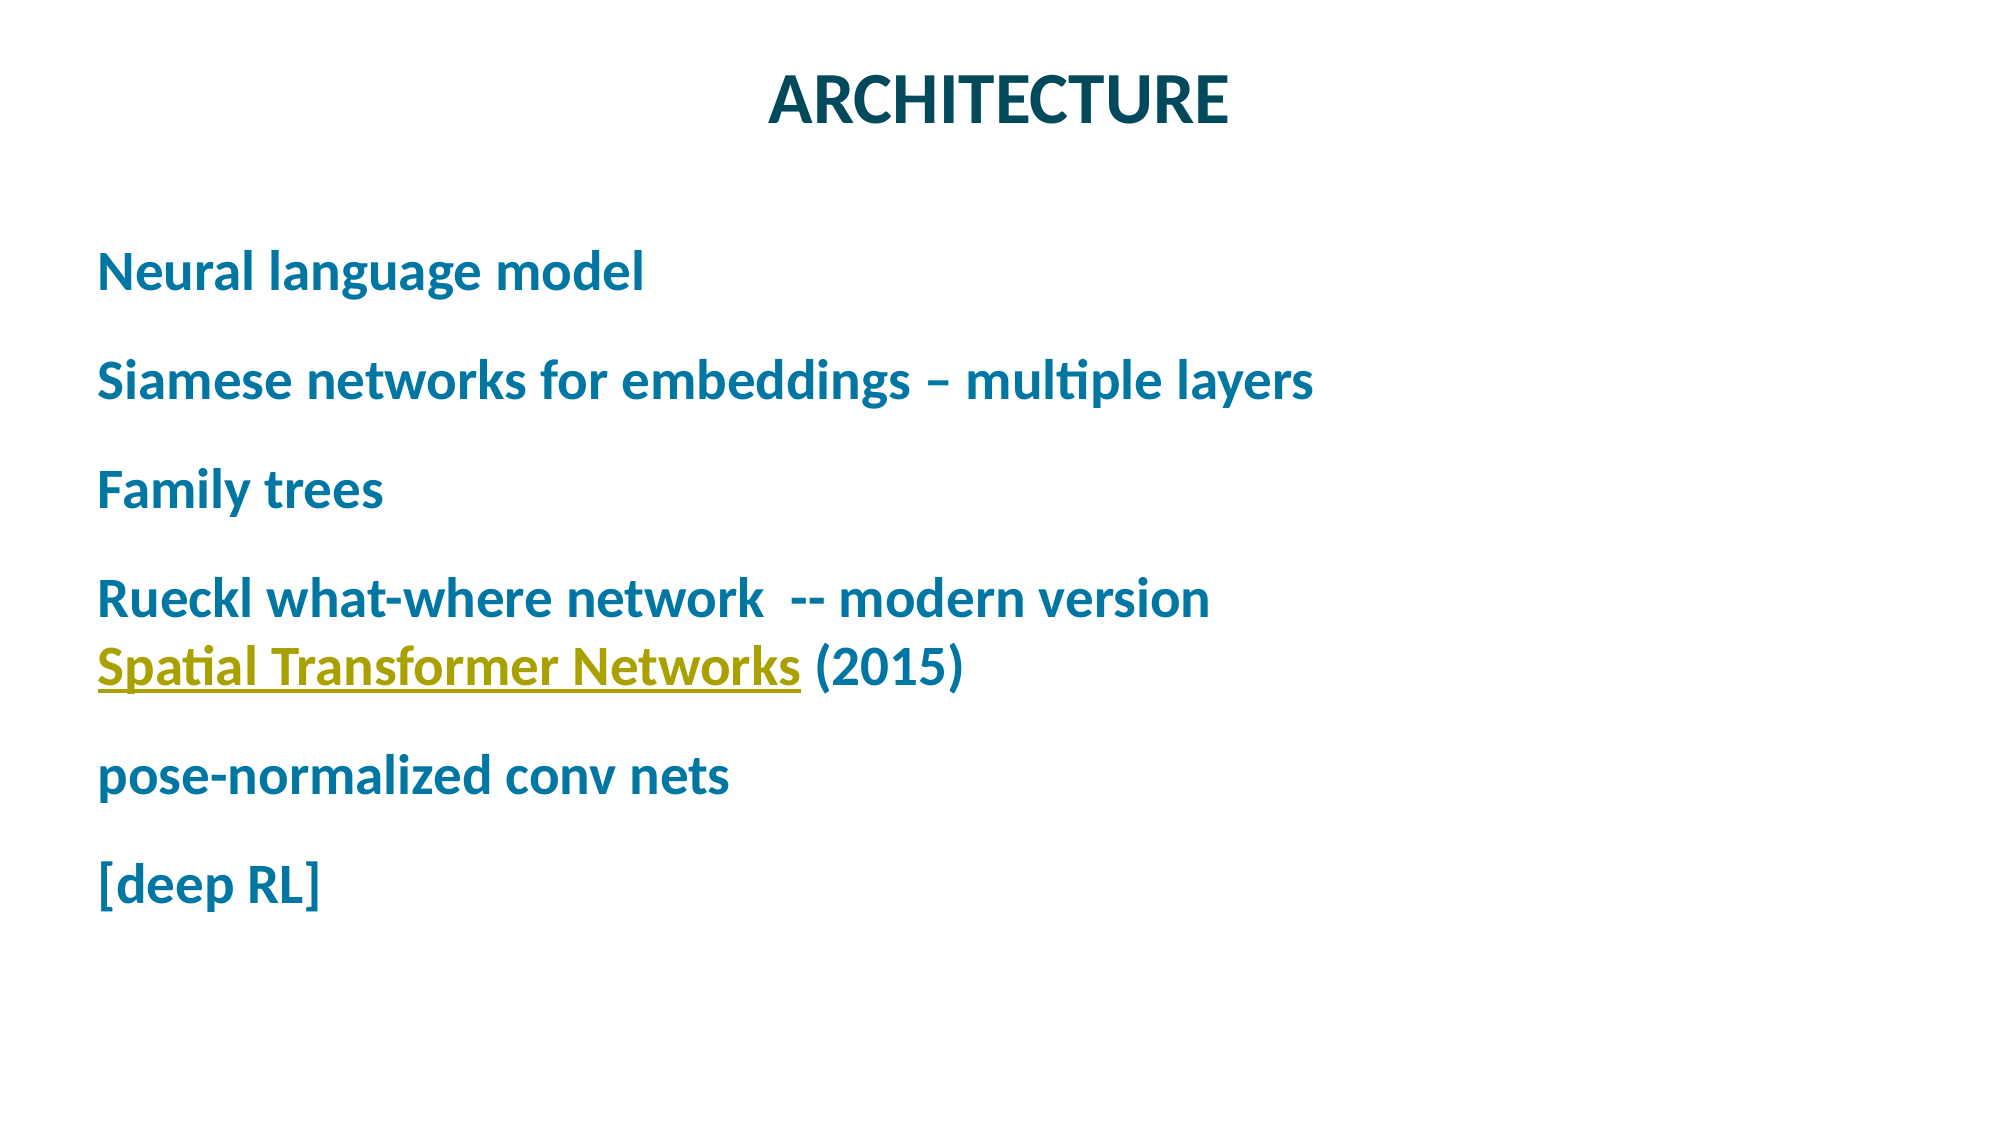

# ARCHITECTURE
Neural language model
Siamese networks for embeddings – multiple layers
Family trees
Rueckl what-where network  -- modern version Spatial Transformer Networks (2015)
pose-normalized conv nets
[deep RL]